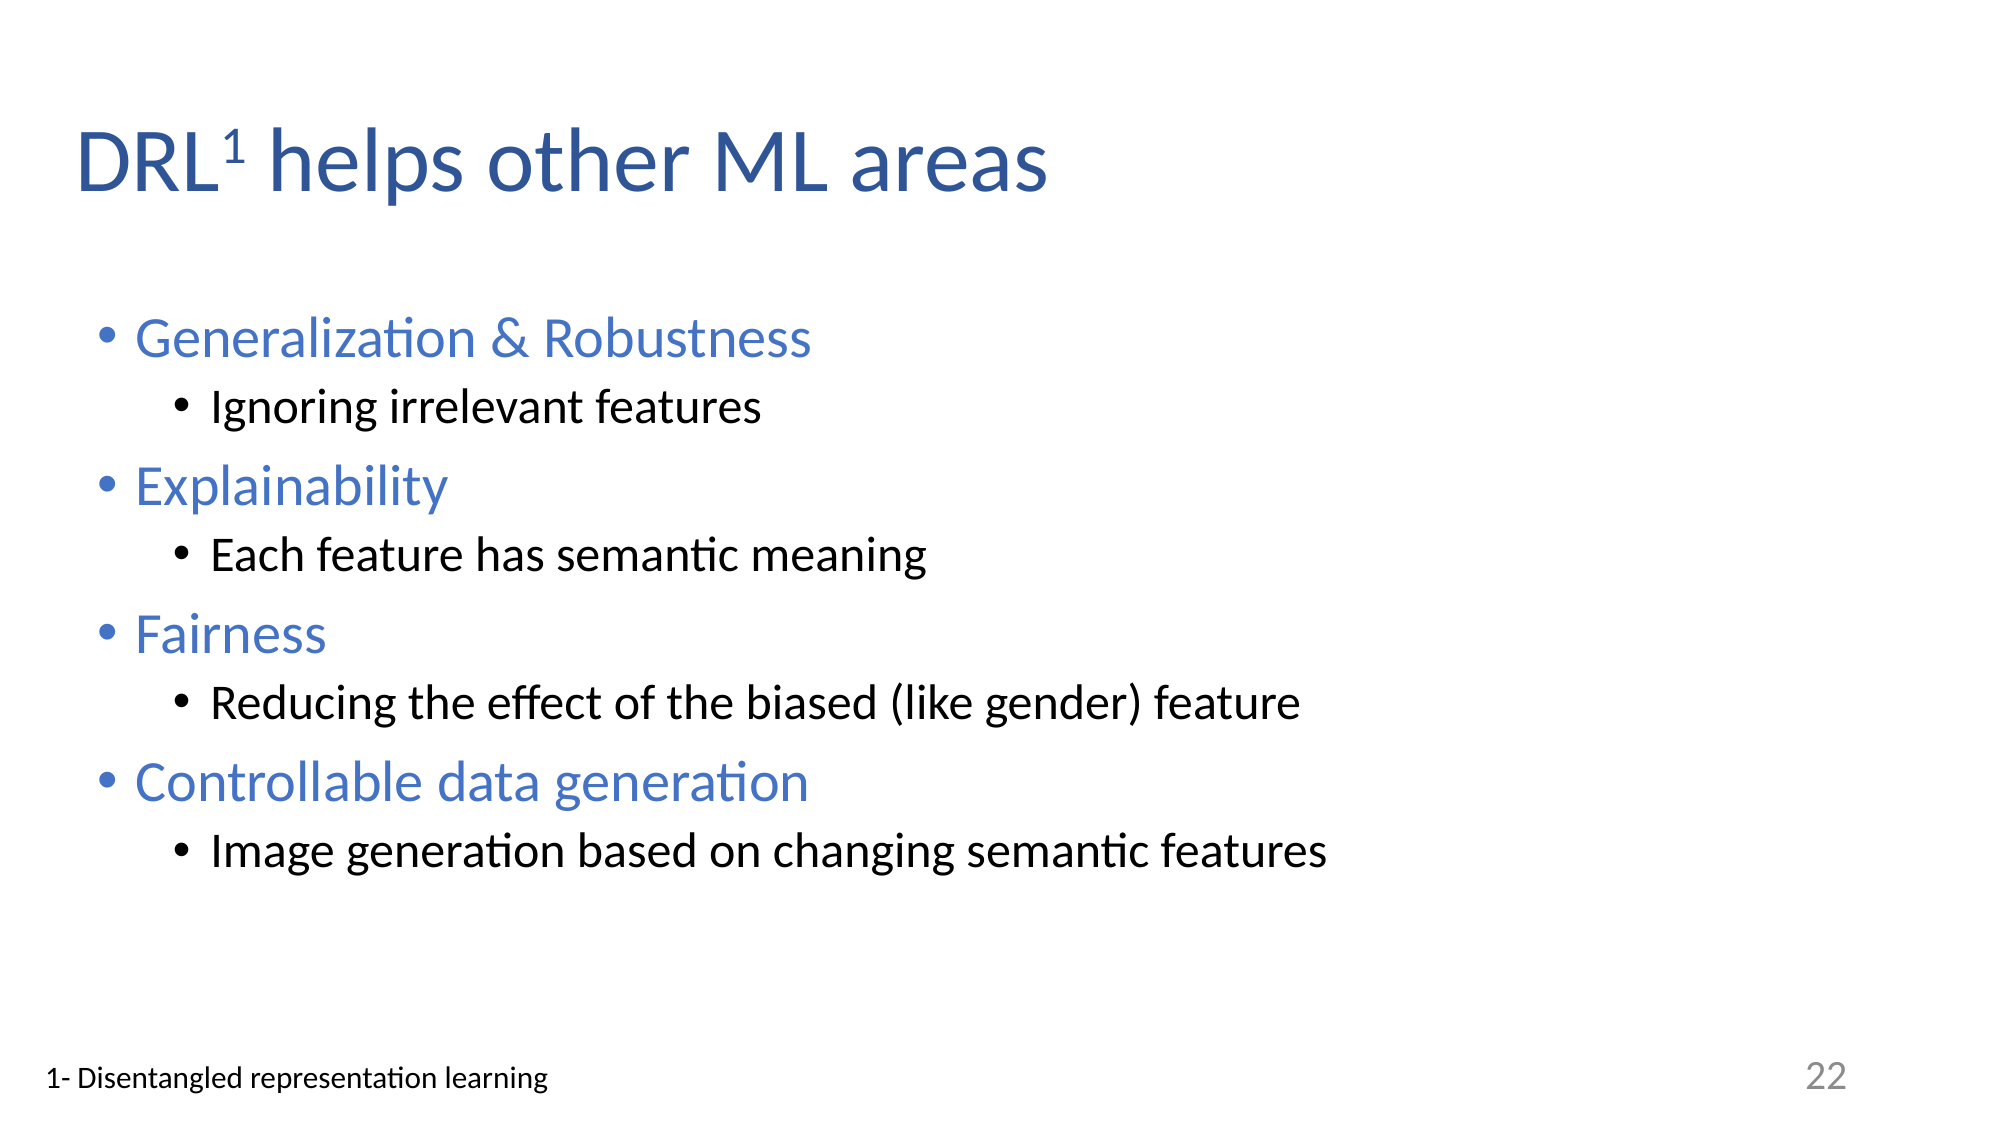

# DRL1 helps other ML areas
Generalization & Robustness
Ignoring irrelevant features
Explainability
Each feature has semantic meaning
Fairness
Reducing the effect of the biased (like gender) feature
Controllable data generation
Image generation based on changing semantic features
22
1- Disentangled representation learning